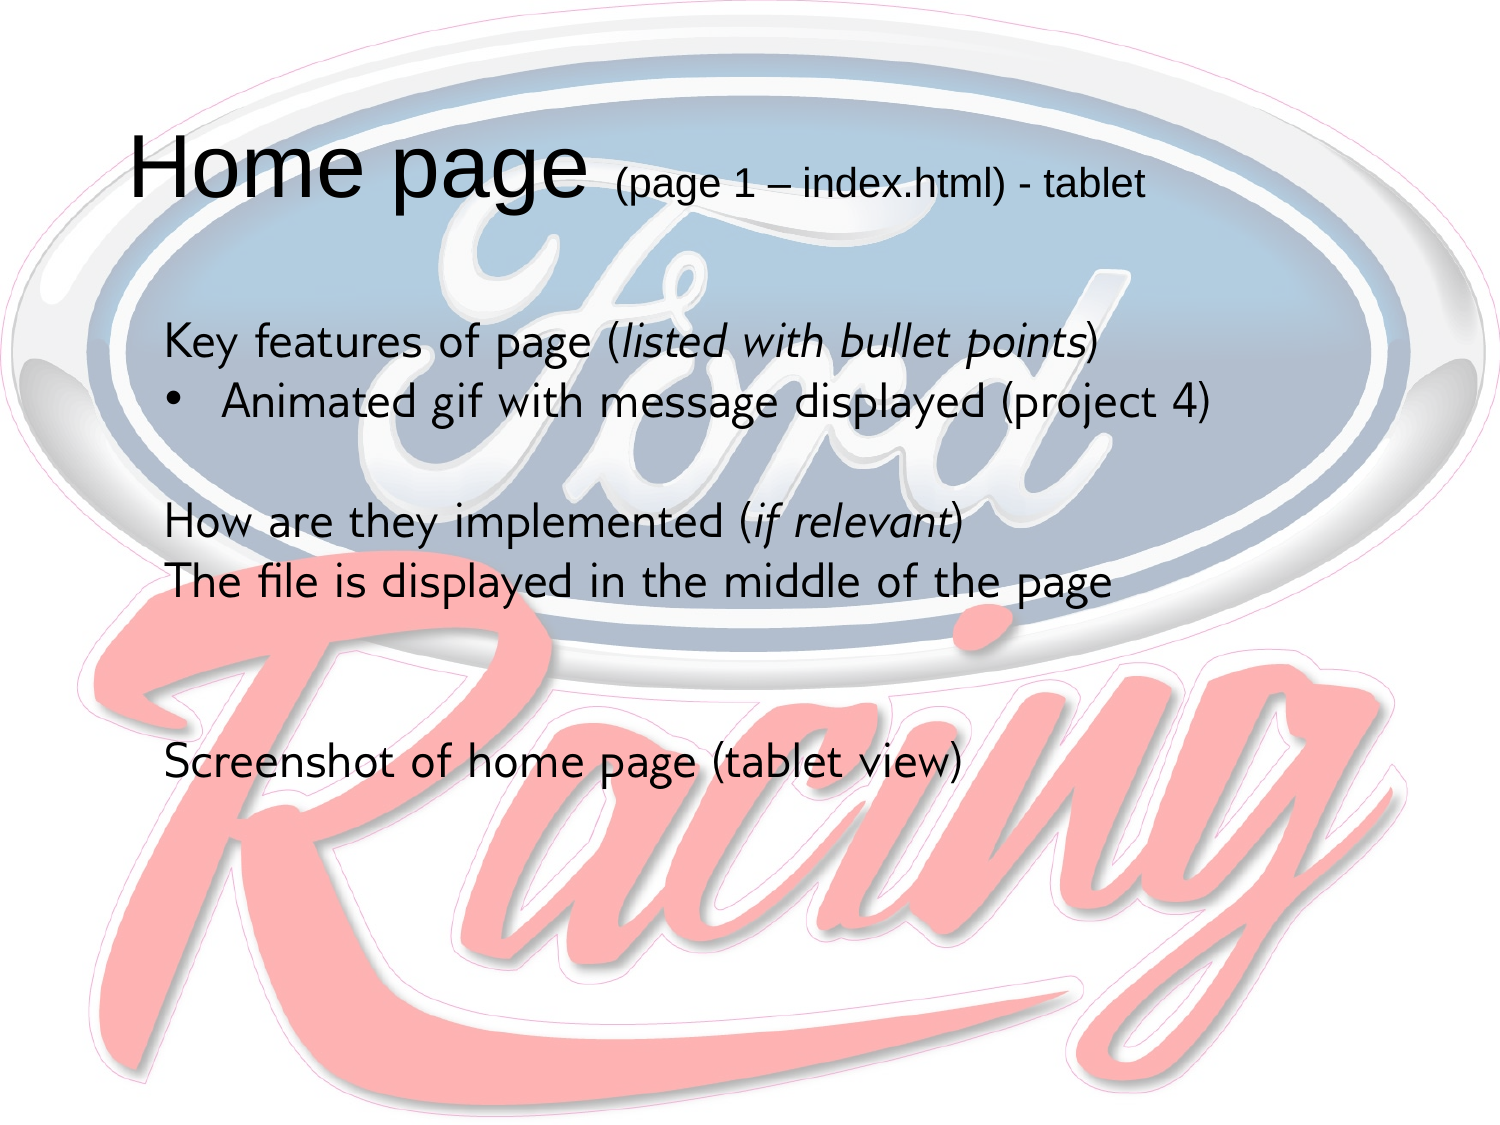

# Home page (page 1 – index.html) - tablet
Key features of page (listed with bullet points)
Animated gif with message displayed (project 4)

How are they implemented (if relevant)
The file is displayed in the middle of the page

Screenshot of home page (tablet view)